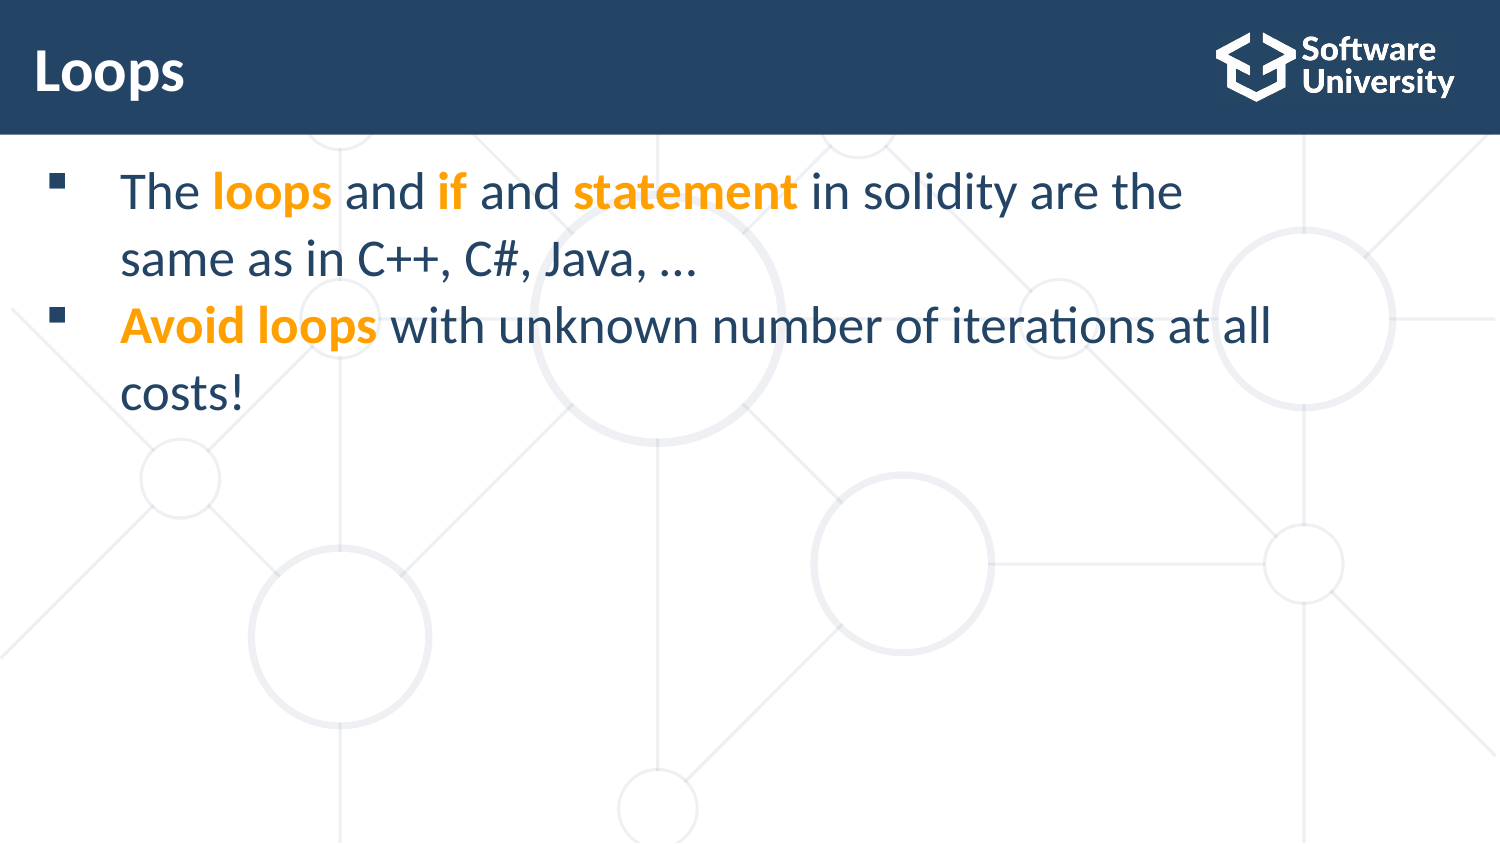

# Loops
The loops and if and statement in solidity are the
same as in C++, C#, Java, …
Avoid loops with unknown number of iterations at all costs!